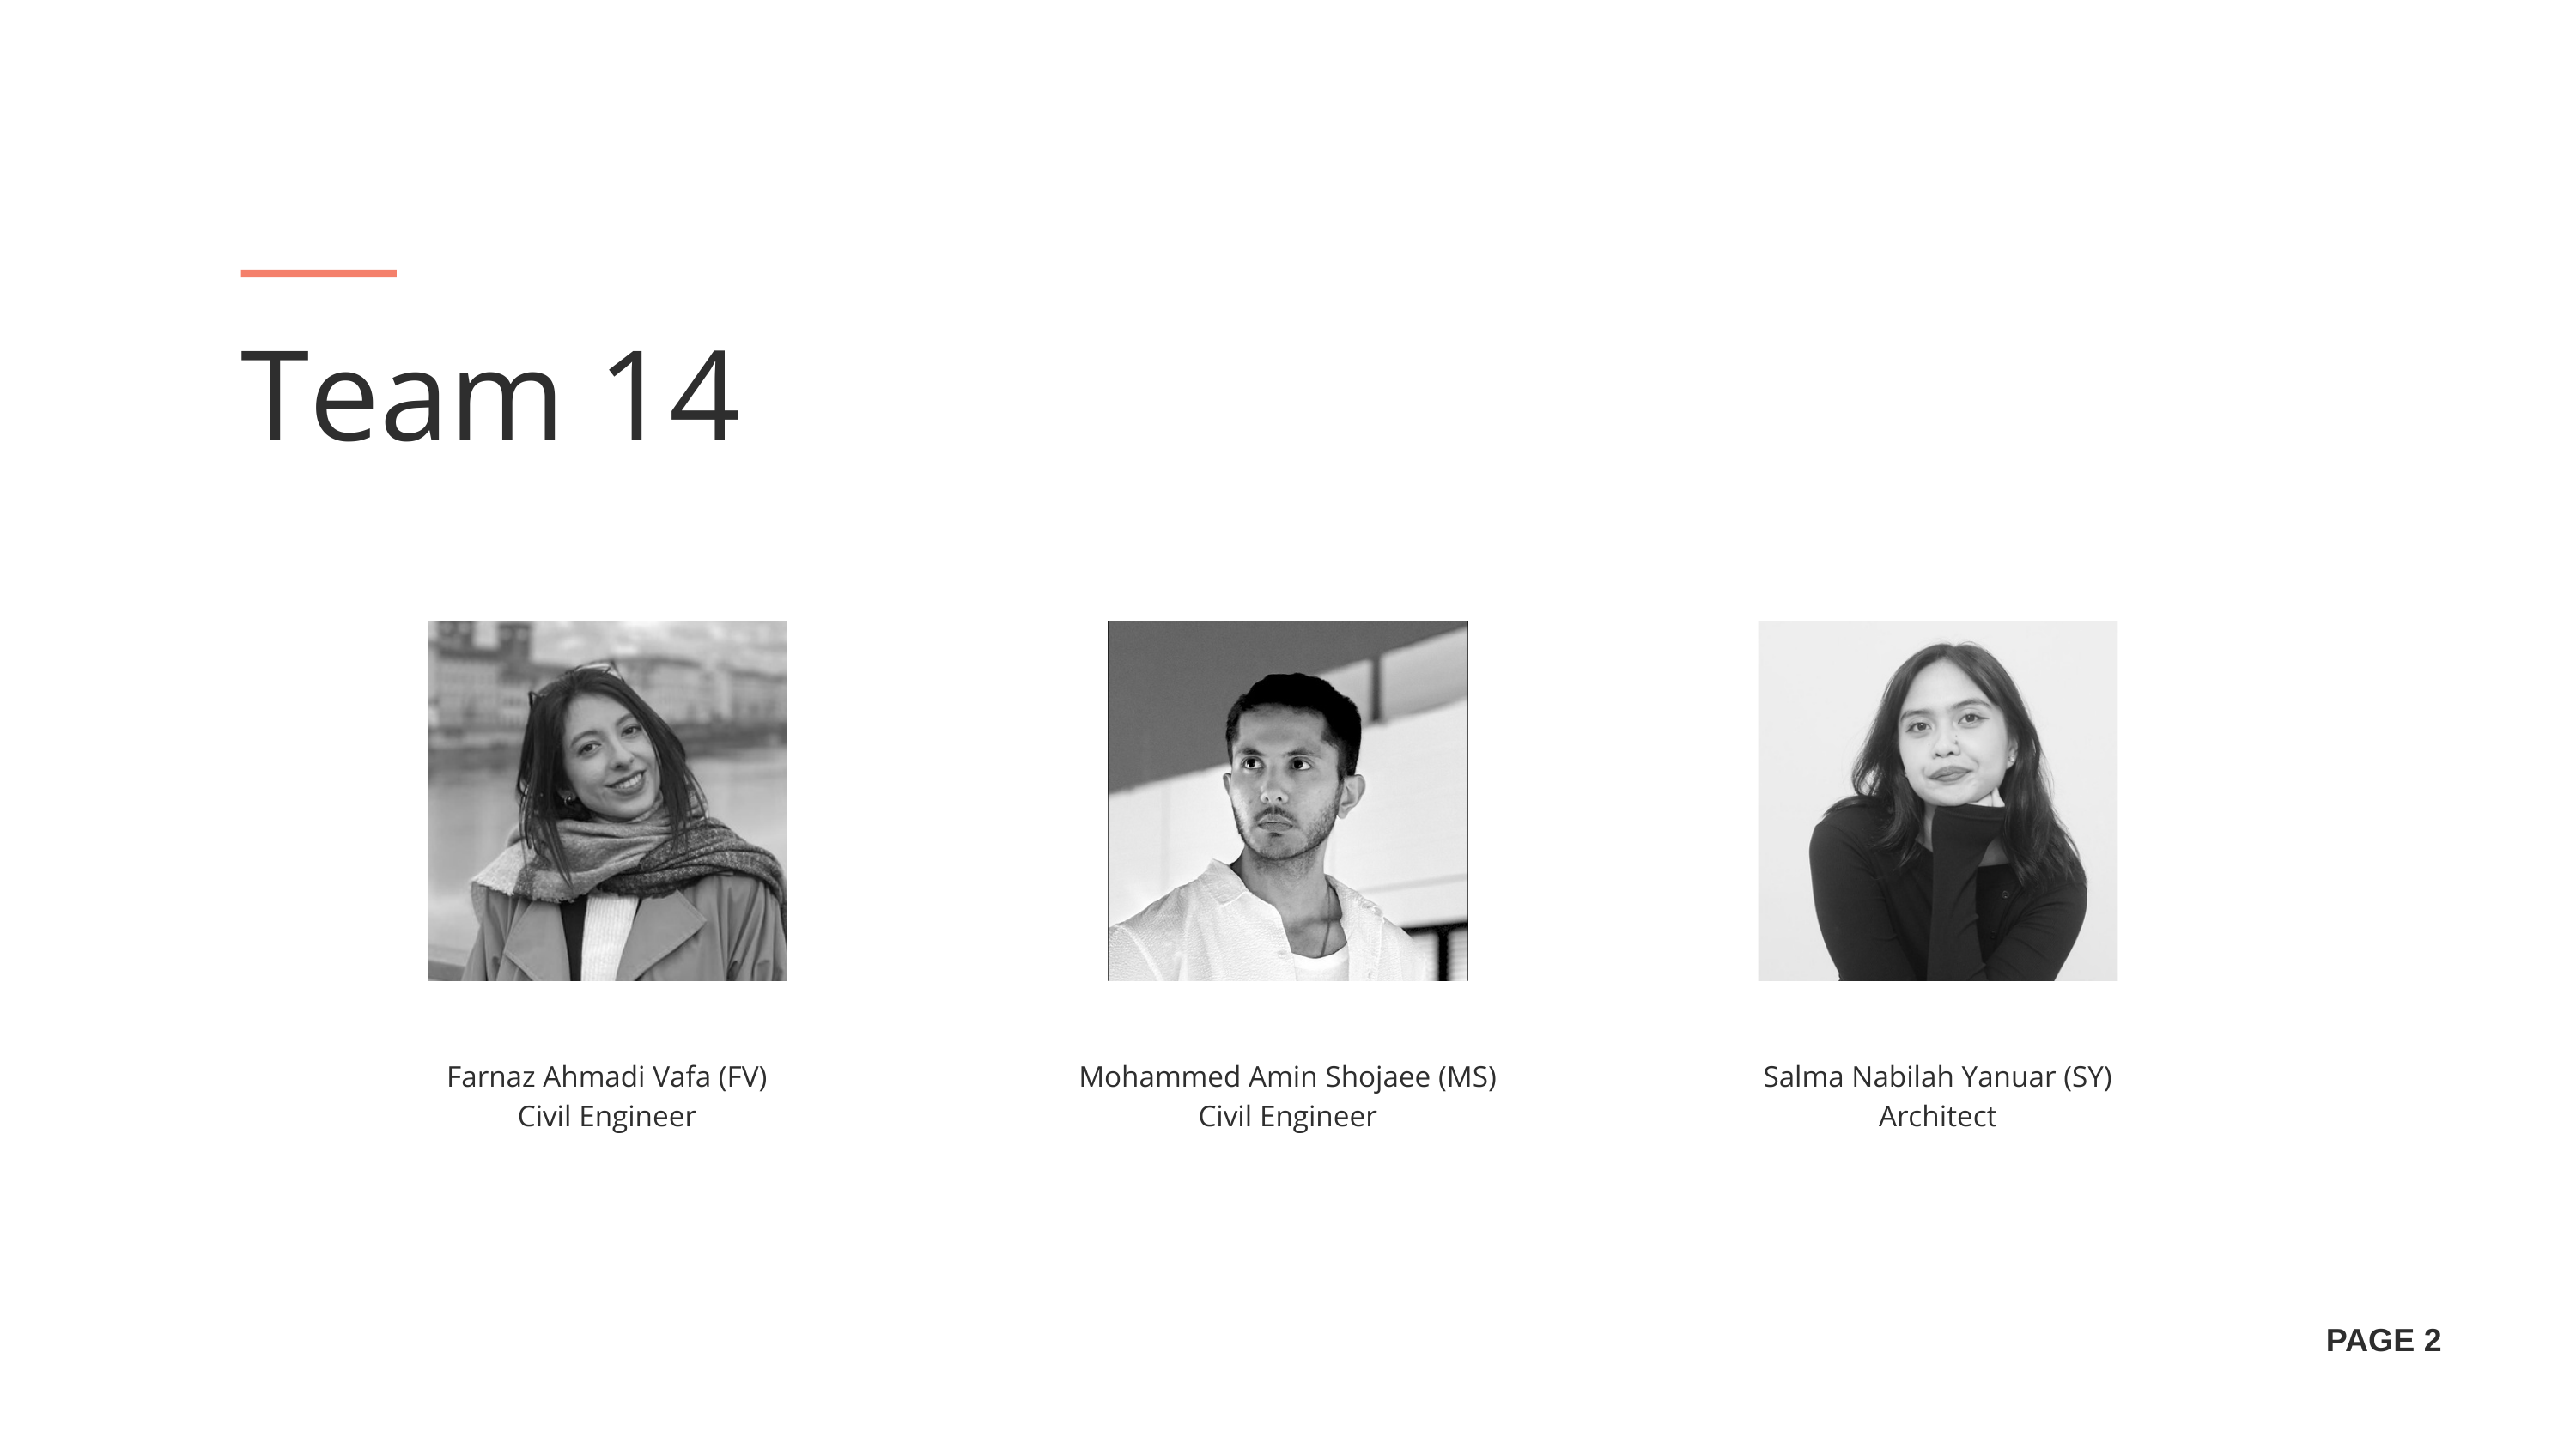

Team 14

Farnaz Ahmadi Vafa (FV)​
Civil Engineer​
Mohammed Amin Shojaee (MS)​
Civil Engineer​
Salma Nabilah Yanuar (SY)​
Architect​
PAGE 2